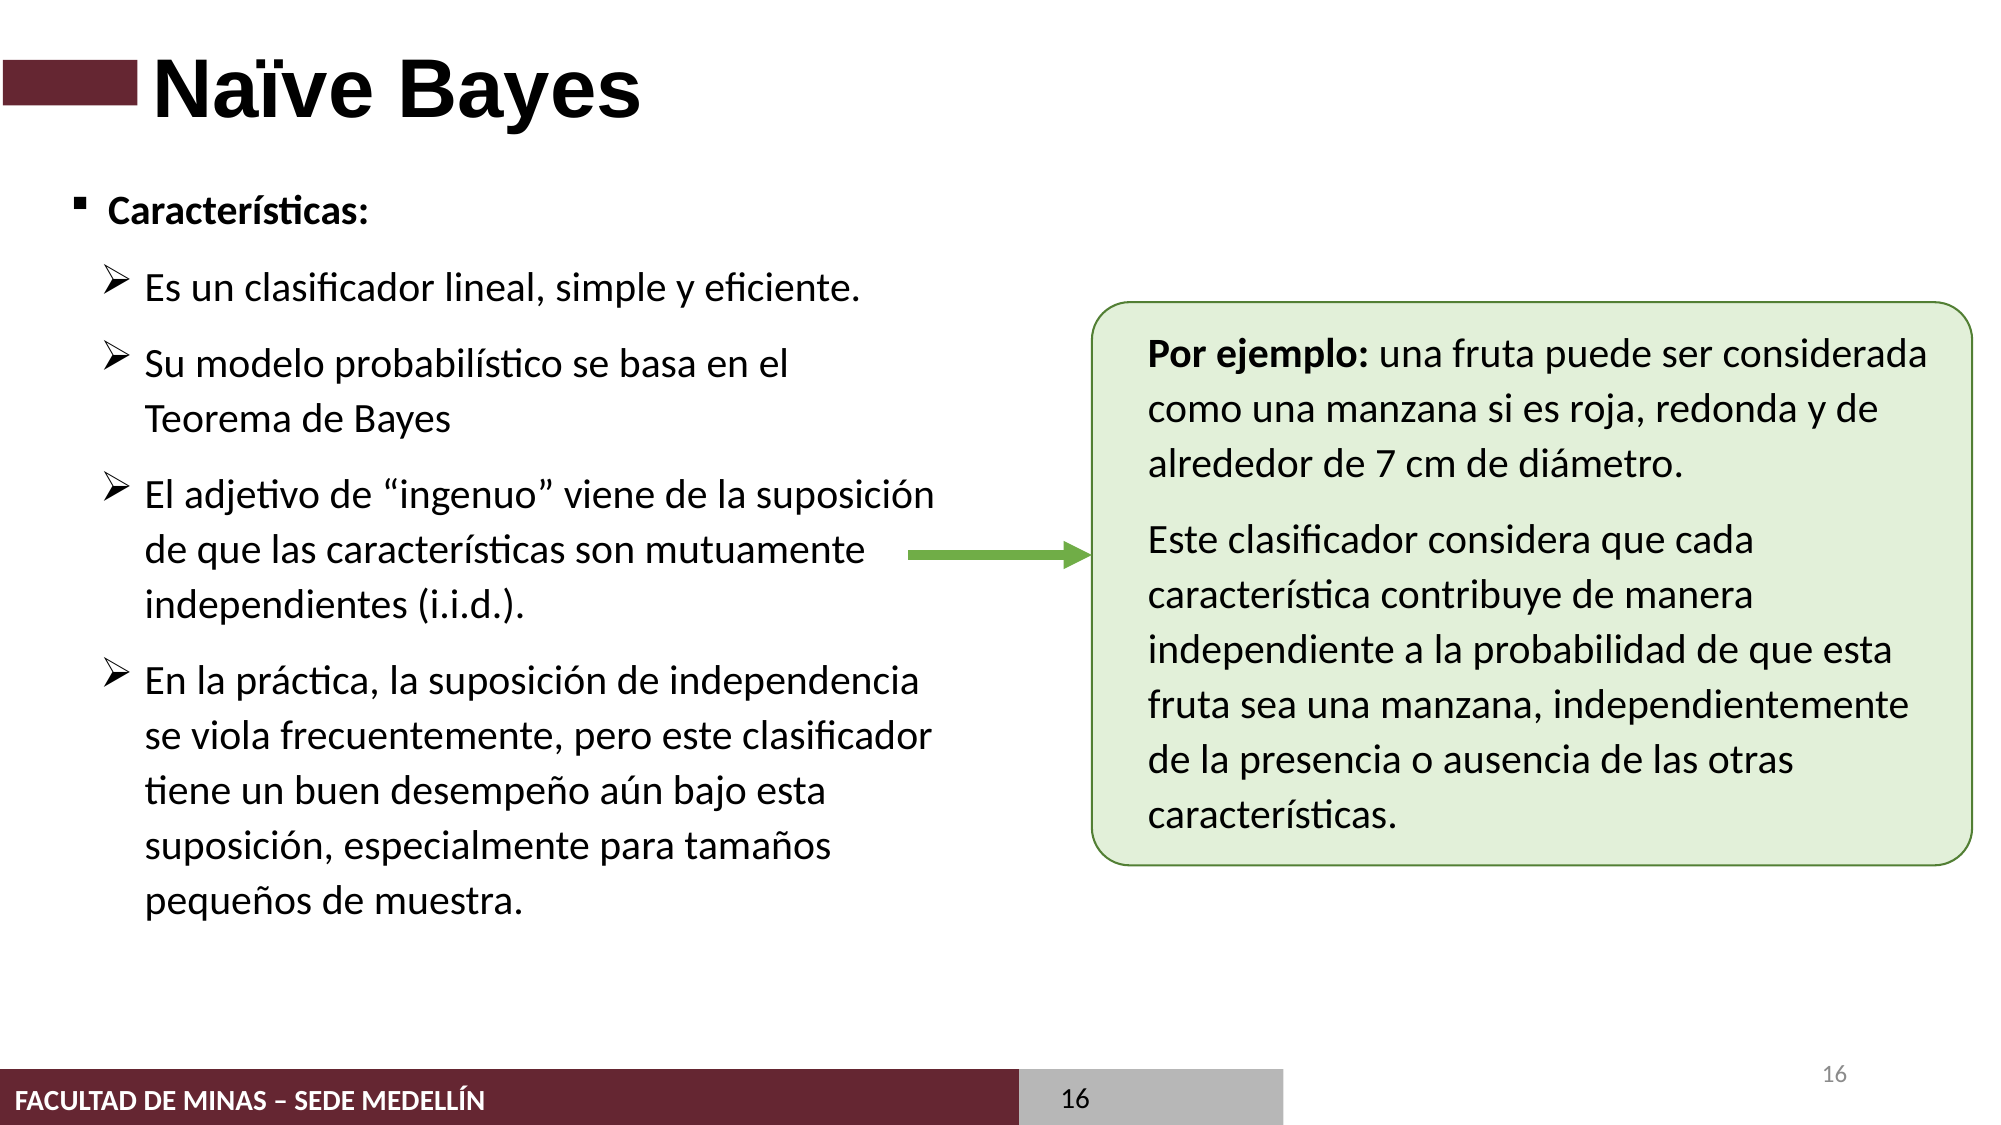

# Naïve Bayes
Características:
Es un clasificador lineal, simple y eficiente.
Su modelo probabilístico se basa en el Teorema de Bayes
El adjetivo de “ingenuo” viene de la suposición de que las características son mutuamente independientes (i.i.d.).
En la práctica, la suposición de independencia se viola frecuentemente, pero este clasificador tiene un buen desempeño aún bajo esta suposición, especialmente para tamaños pequeños de muestra.
Por ejemplo: una fruta puede ser considerada como una manzana si es roja, redonda y de alrededor de 7 cm de diámetro.
Este clasificador considera que cada característica contribuye de manera independiente a la probabilidad de que esta fruta sea una manzana, independientemente de la presencia o ausencia de las otras características.
16